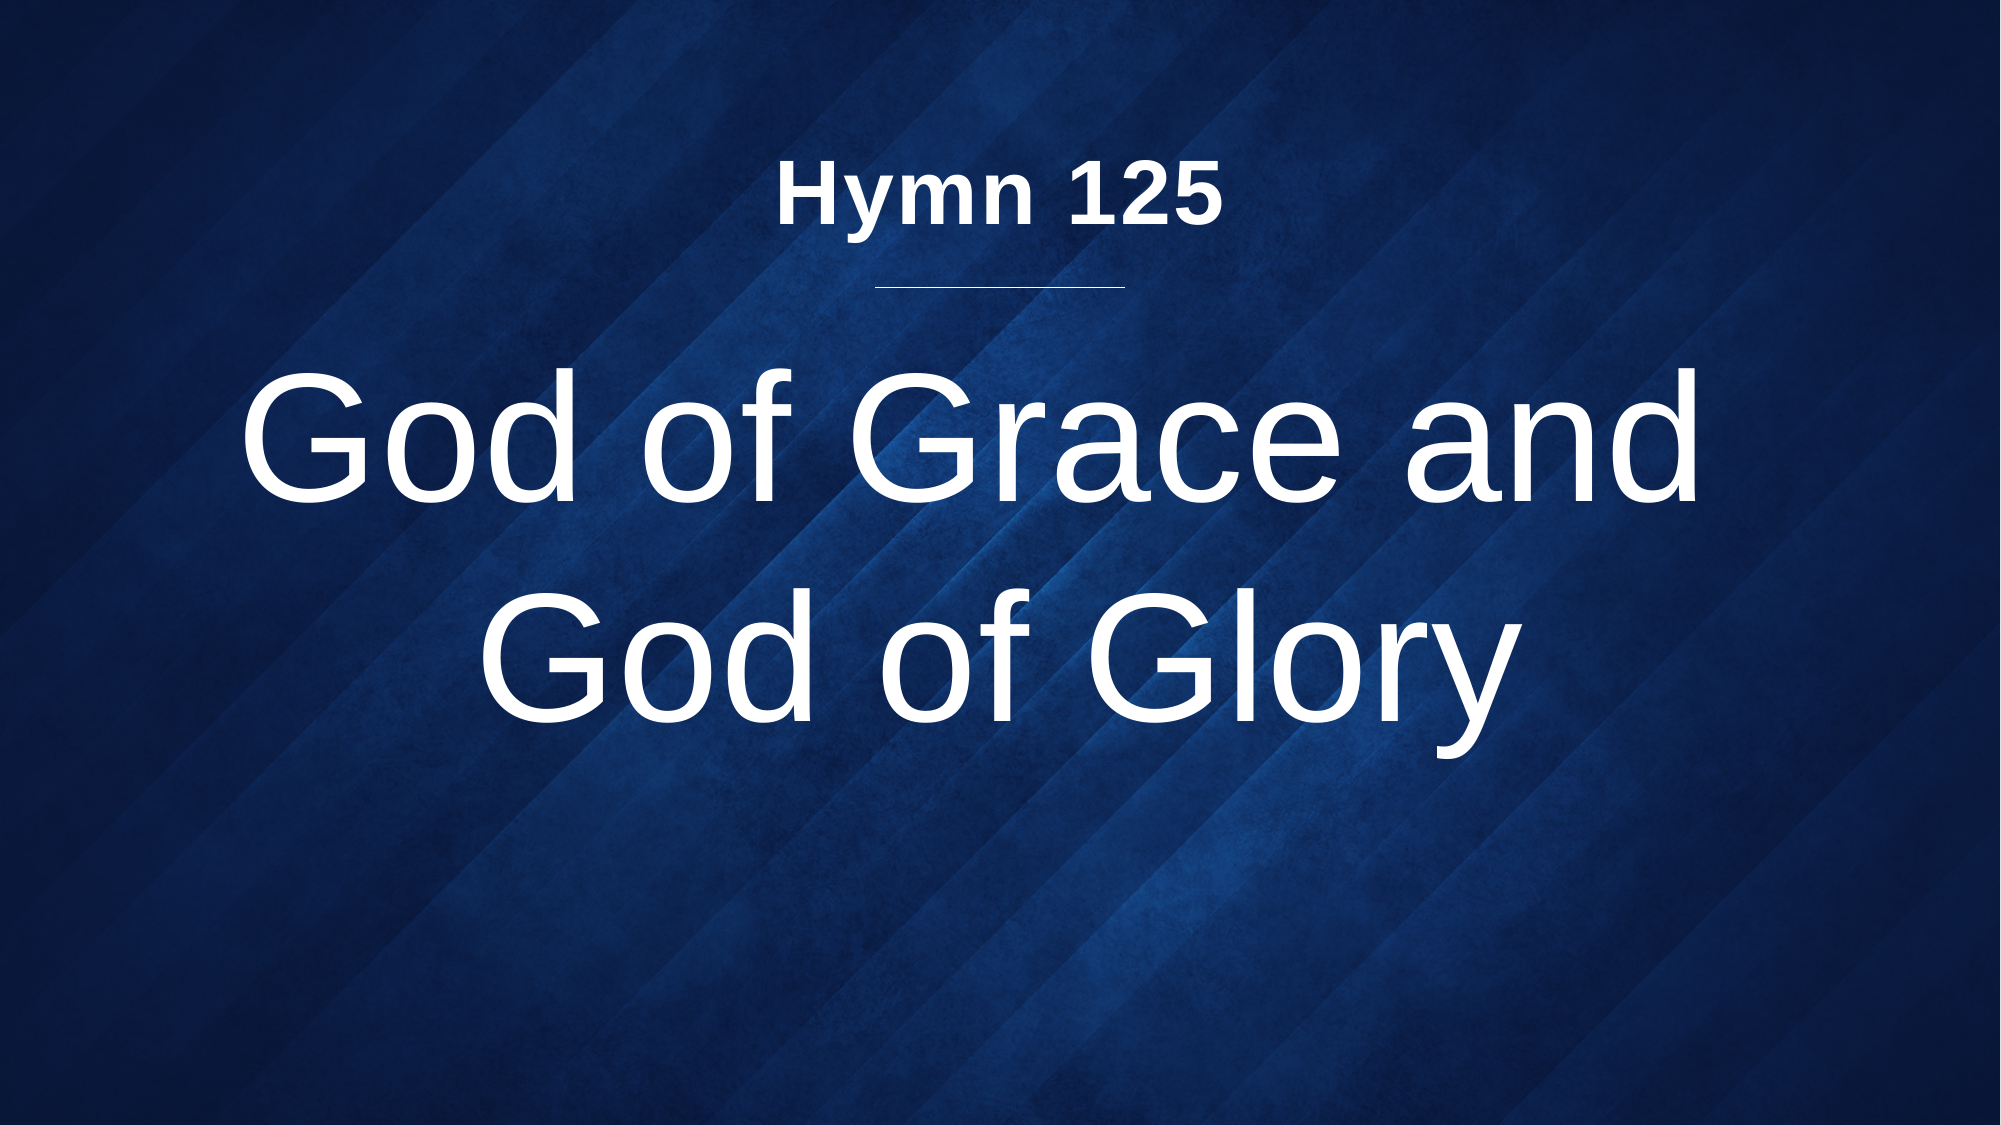

Hymn 125
# God of Grace and God of Glory